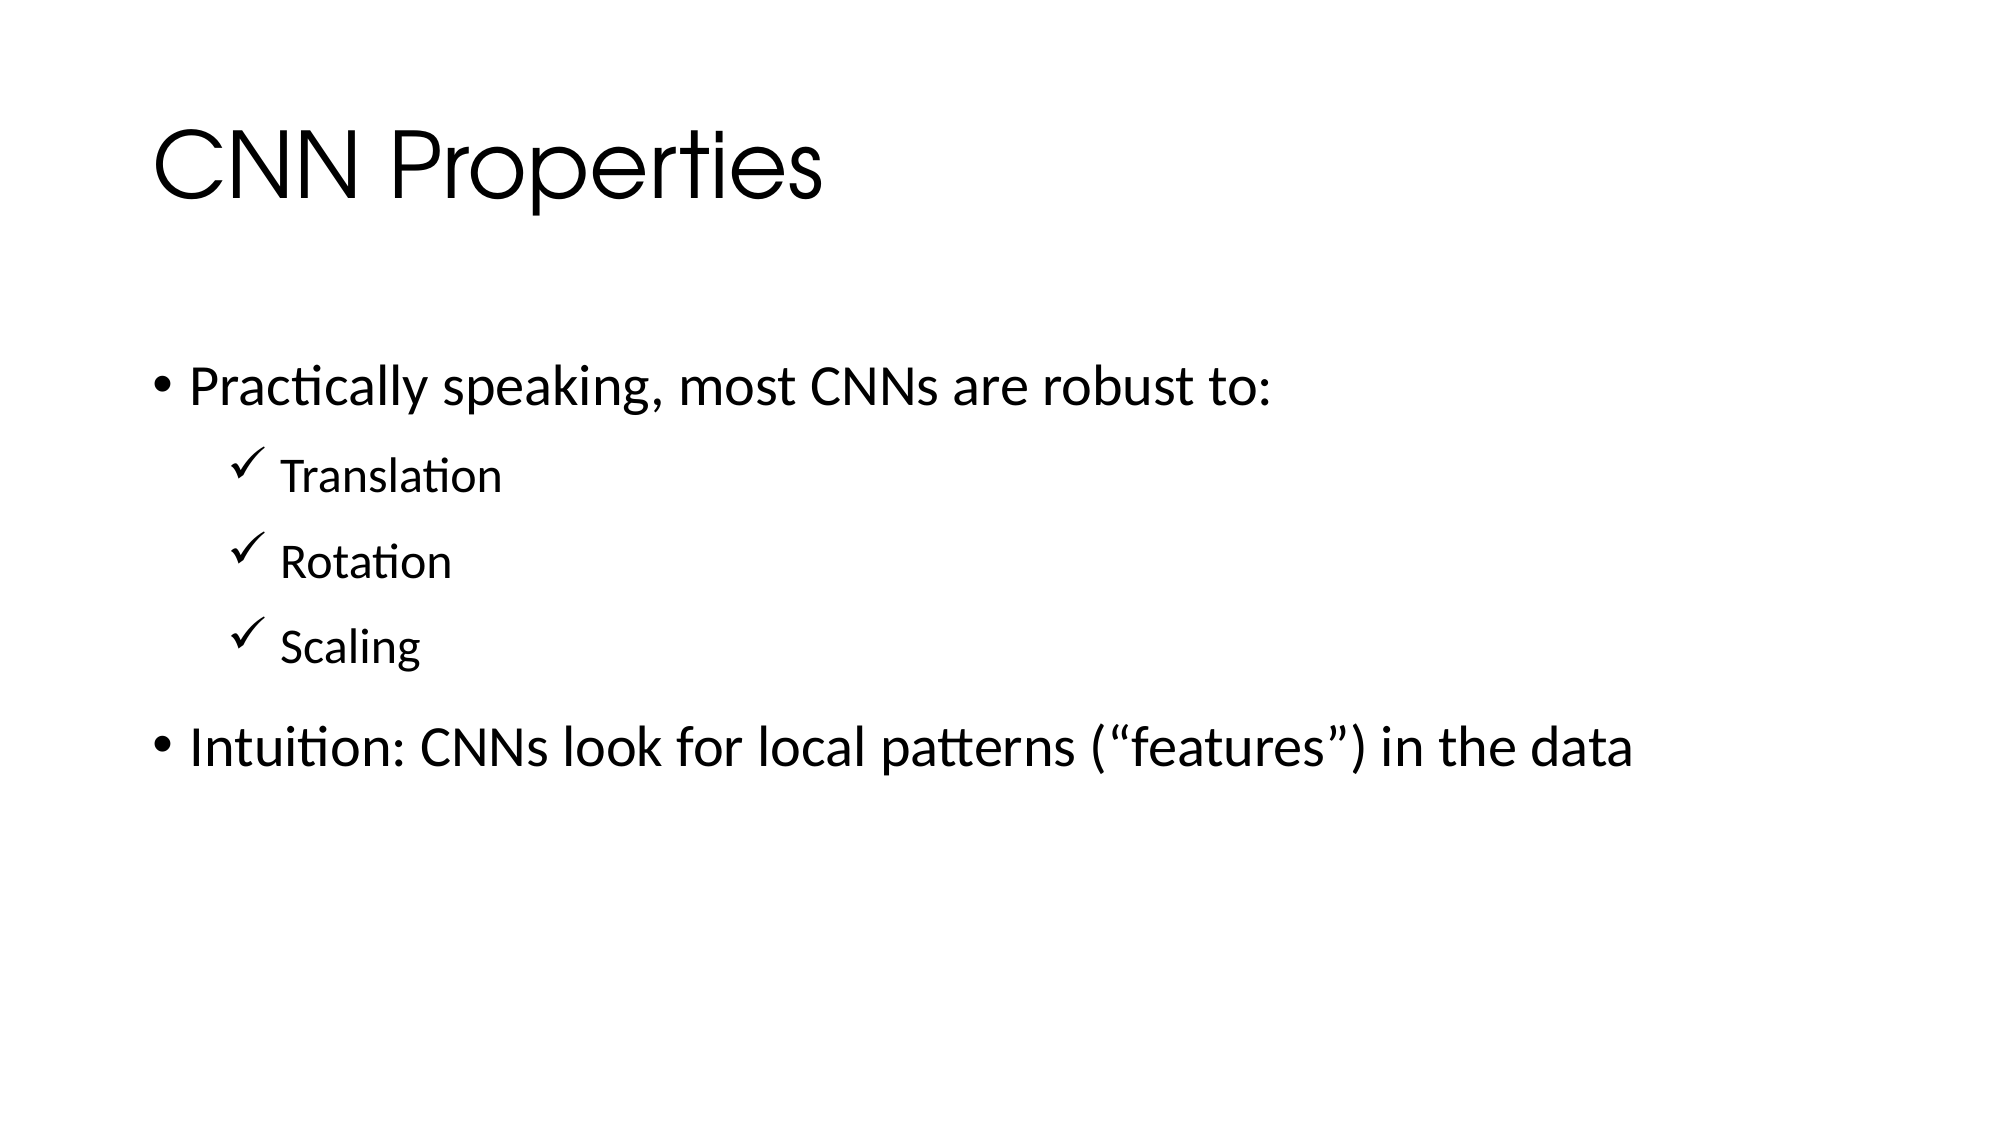

# CNN Properties
Practically speaking, most CNNs are robust to:
 Translation
 Rotation
 Scaling
Intuition: CNNs look for local patterns (“features”) in the data